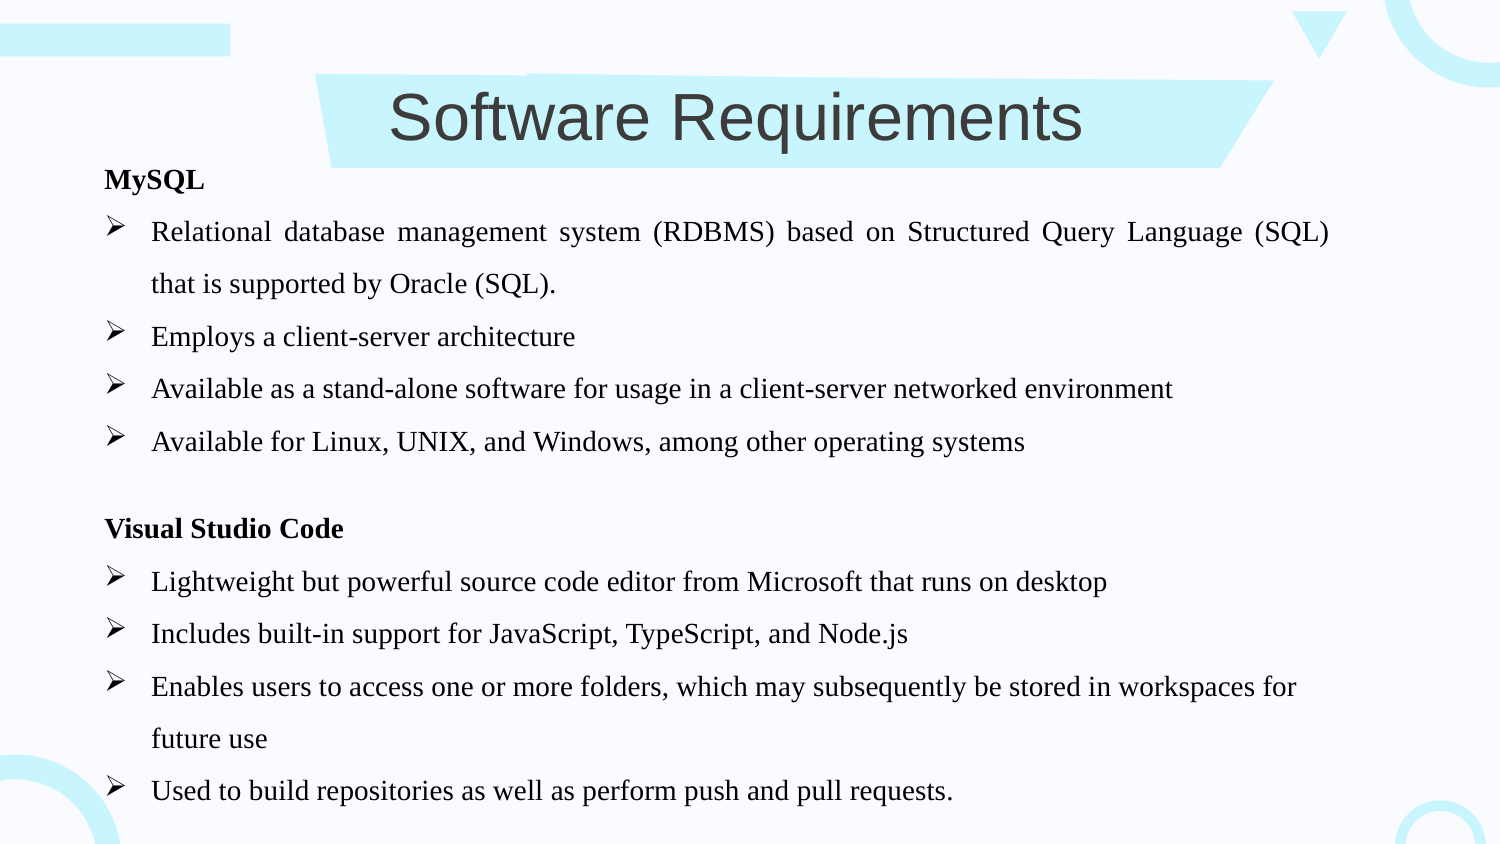

# Software Requirements
MySQL
Relational database management system (RDBMS) based on Structured Query Language (SQL) that is supported by Oracle (SQL).
Employs a client-server architecture
Available as a stand-alone software for usage in a client-server networked environment
Available for Linux, UNIX, and Windows, among other operating systems

Visual Studio Code
Lightweight but powerful source code editor from Microsoft that runs on desktop
Includes built-in support for JavaScript, TypeScript, and Node.js
Enables users to access one or more folders, which may subsequently be stored in workspaces for future use
Used to build repositories as well as perform push and pull requests.